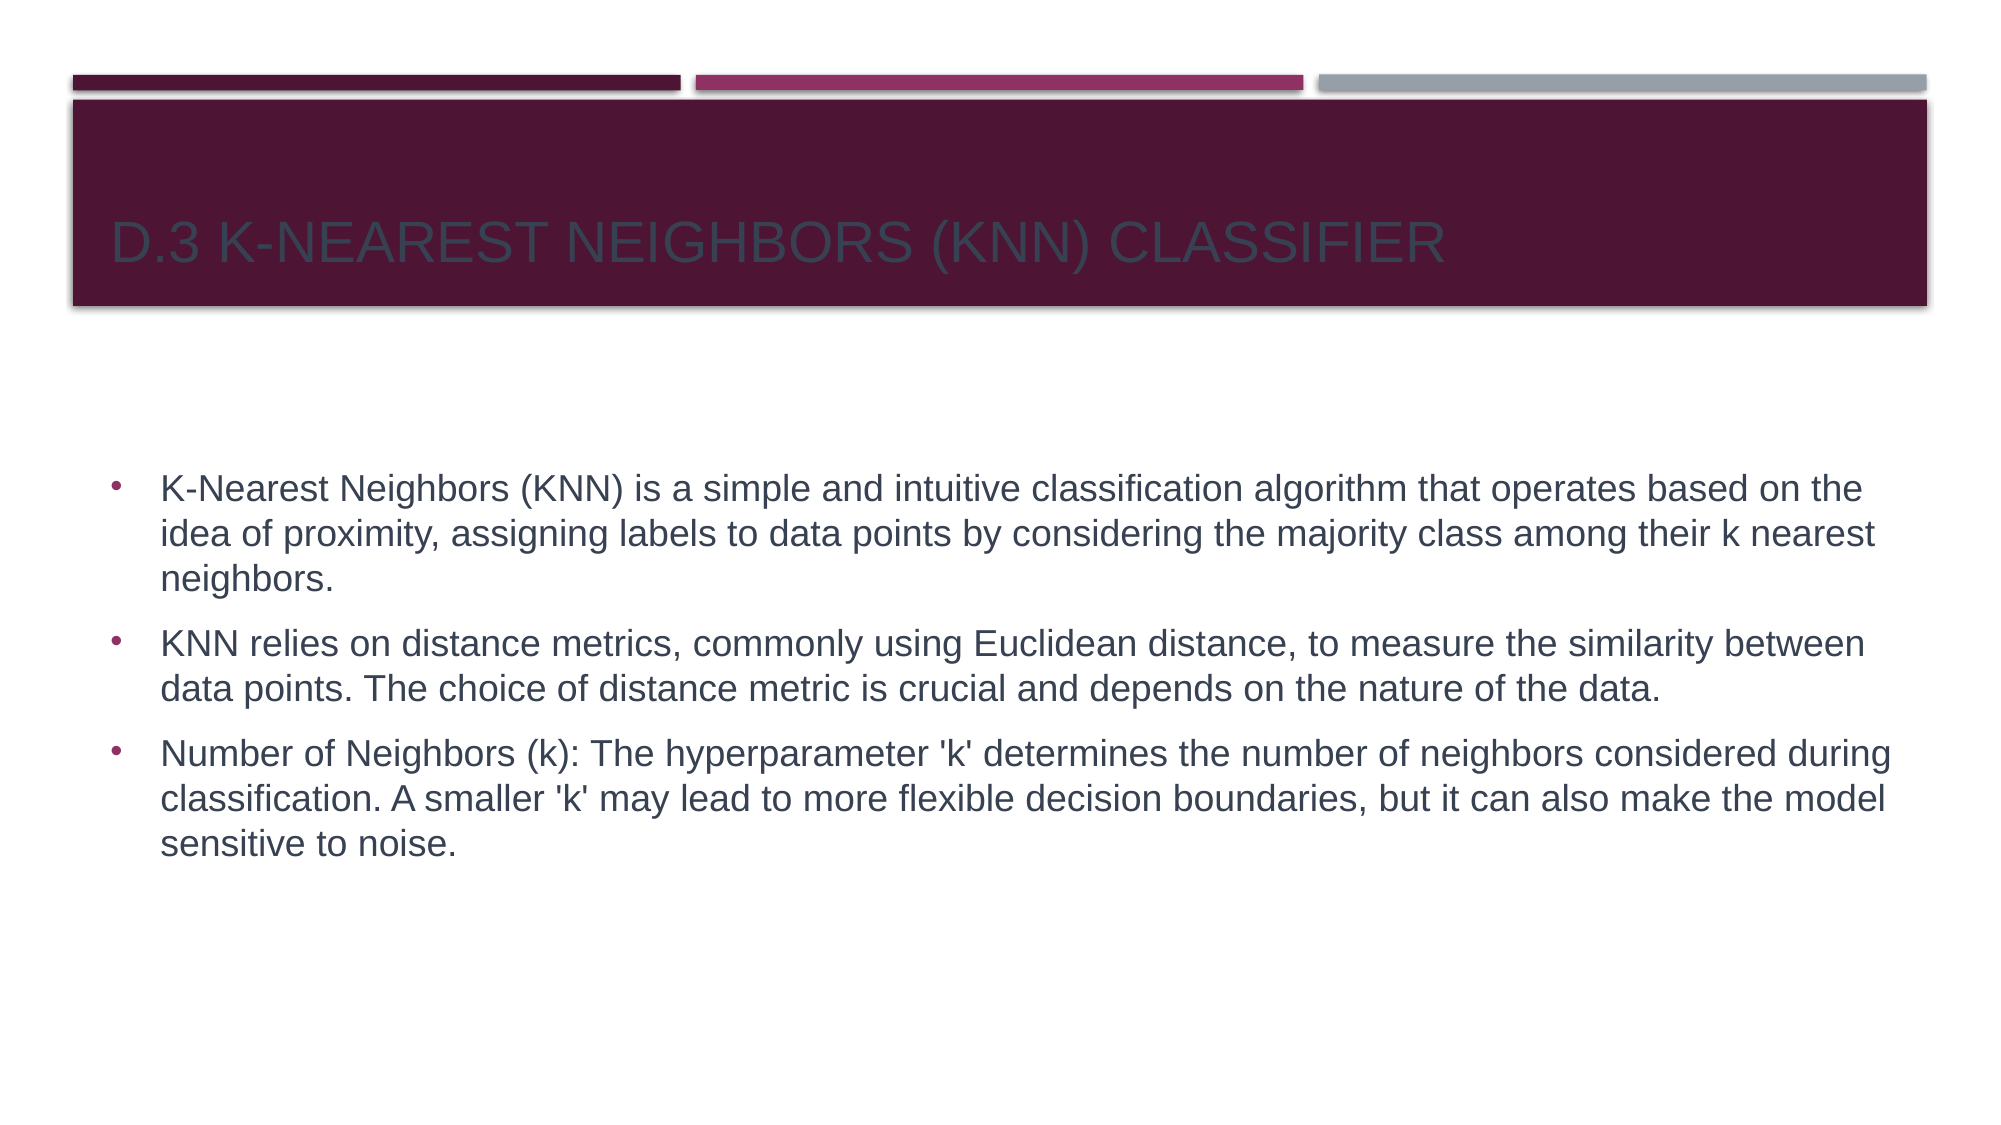

# d.3 K-NEAREST NEIGHBORS (KNN) CLASSIFIER
K-Nearest Neighbors (KNN) is a simple and intuitive classification algorithm that operates based on the idea of proximity, assigning labels to data points by considering the majority class among their k nearest neighbors.
KNN relies on distance metrics, commonly using Euclidean distance, to measure the similarity between data points. The choice of distance metric is crucial and depends on the nature of the data.
Number of Neighbors (k): The hyperparameter 'k' determines the number of neighbors considered during classification. A smaller 'k' may lead to more flexible decision boundaries, but it can also make the model sensitive to noise.